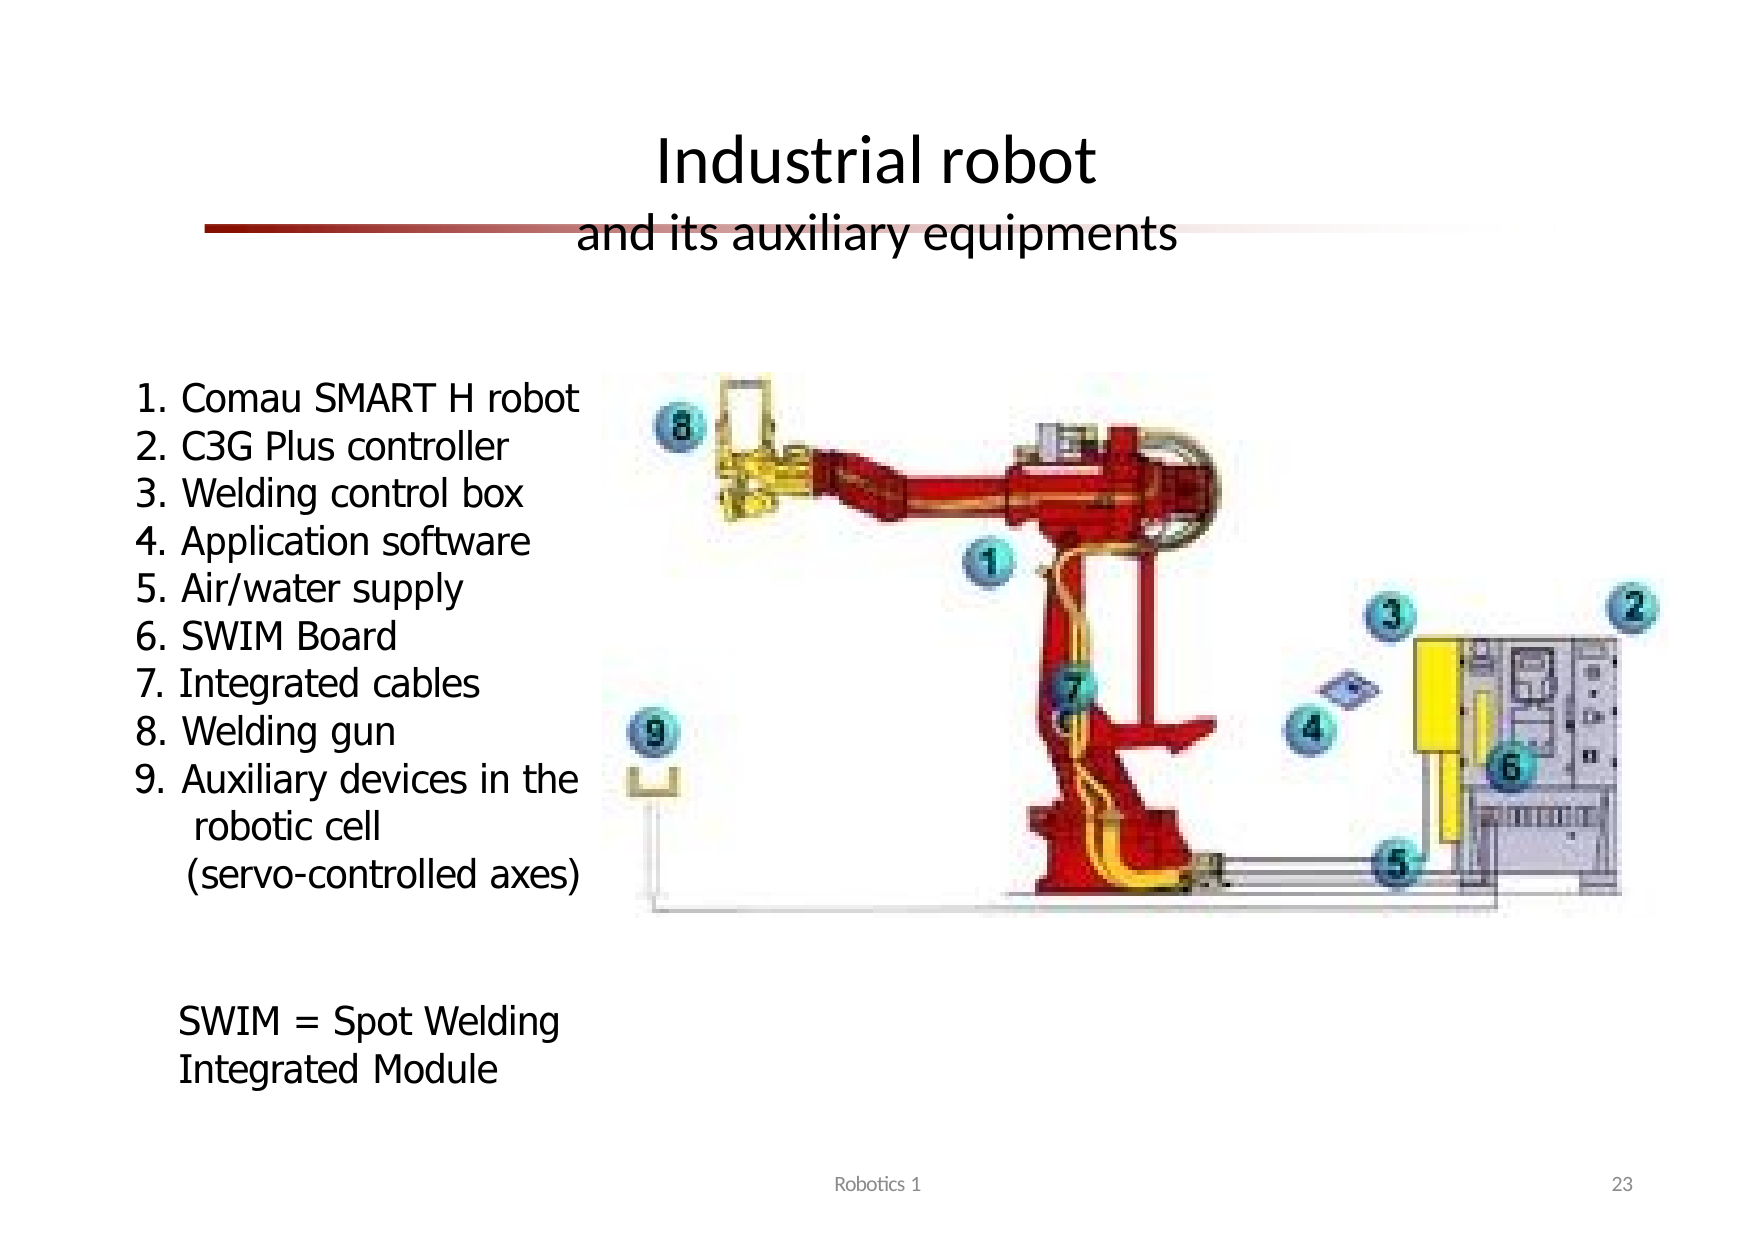

# Industrial robot
and its auxiliary equipments

Comau SMART H robot
C3G Plus controller
Welding control box
Application software
Air/water supply
SWIM Board
Integrated cables
Welding gun
Auxiliary devices in the  robotic cell
(servo-controlled axes)

SWIM = Spot Welding Integrated Module

Robotics 1
23